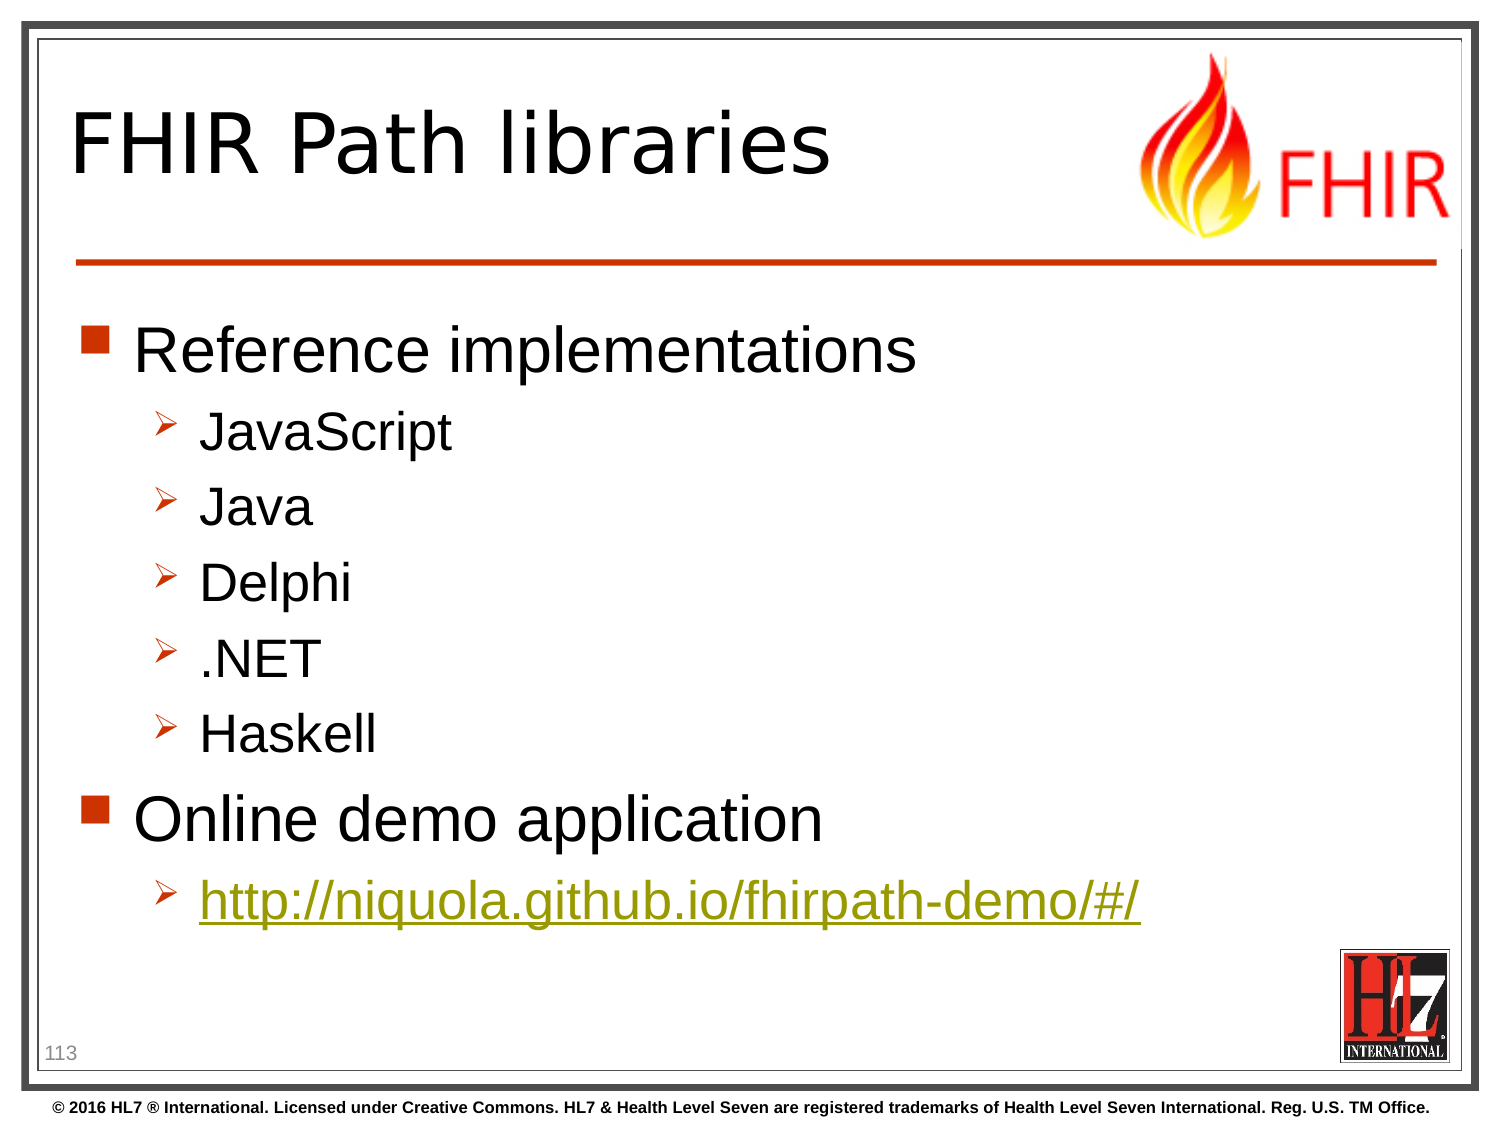

# FHIR Path libraries
Reference implementations
JavaScript
Java
Delphi
.NET
Haskell
Online demo application
http://niquola.github.io/fhirpath-demo/#/

113